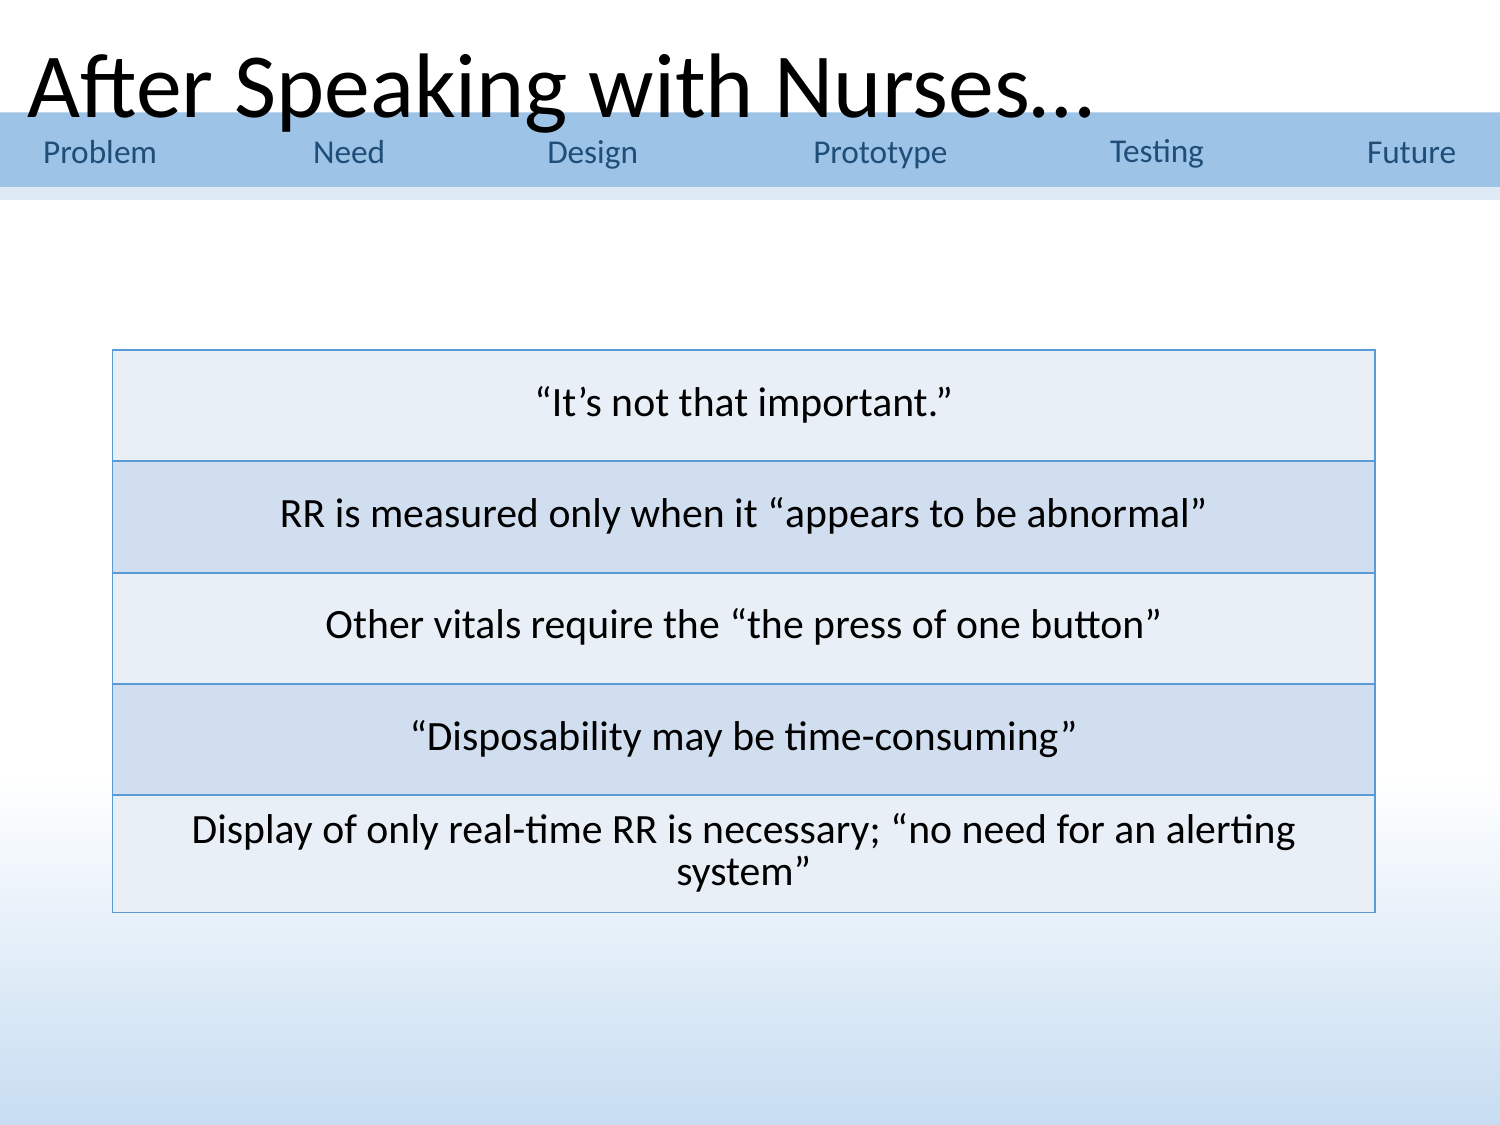

After Speaking with Nurses…

Testing
Need
Design
Prototype
Future
Problem

| “It’s not that important.” |
| --- |
| RR is measured only when it “appears to be abnormal” |
| Other vitals require the “the press of one button” |
| “Disposability may be time-consuming” |
| Display of only real-time RR is necessary; “no need for an alerting system” |